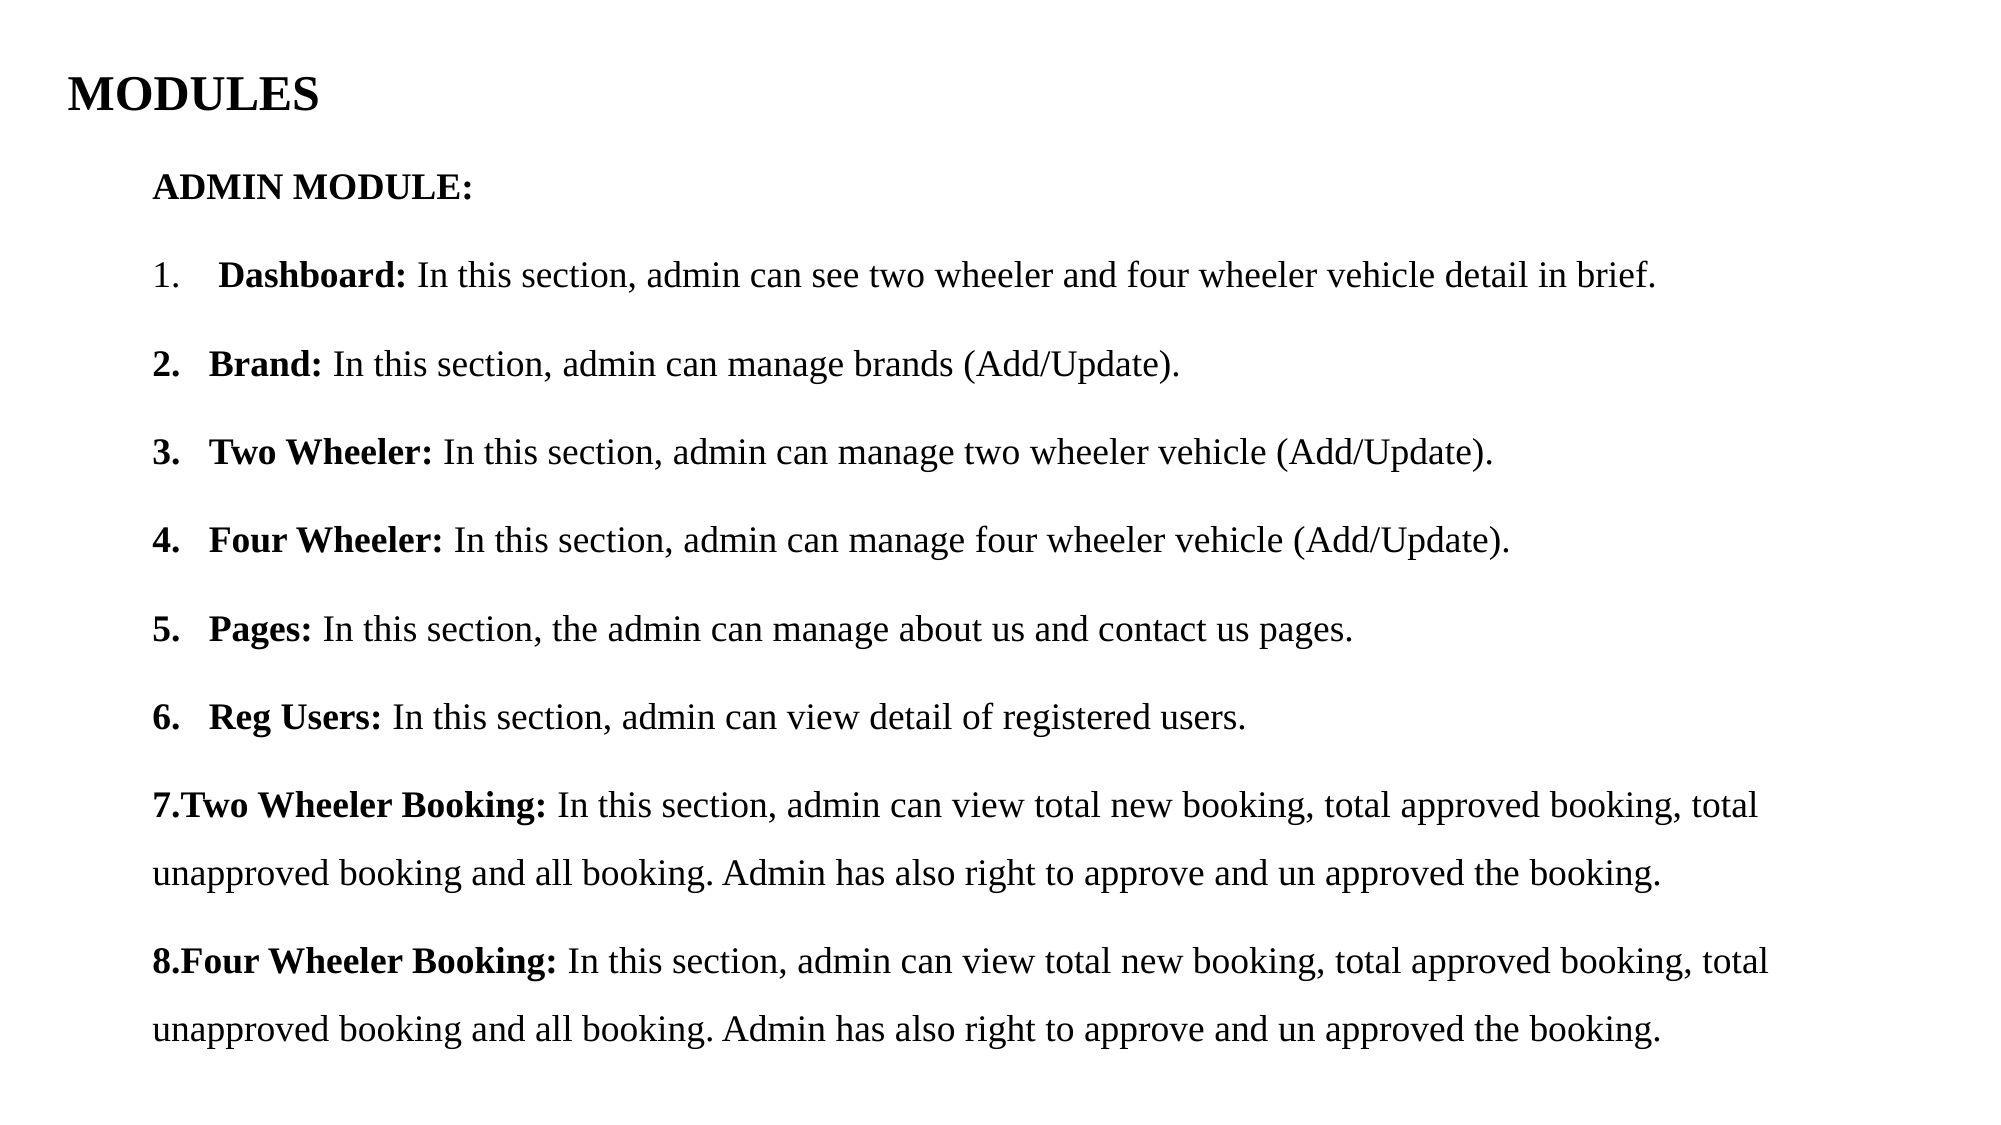

# MODULES
ADMIN MODULE:
 Dashboard: In this section, admin can see two wheeler and four wheeler vehicle detail in brief.
Brand: In this section, admin can manage brands (Add/Update).
Two Wheeler: In this section, admin can manage two wheeler vehicle (Add/Update).
Four Wheeler: In this section, admin can manage four wheeler vehicle (Add/Update).
Pages: In this section, the admin can manage about us and contact us pages.
Reg Users: In this section, admin can view detail of registered users.
7.Two Wheeler Booking: In this section, admin can view total new booking, total approved booking, total unapproved booking and all booking. Admin has also right to approve and un approved the booking.
8.Four Wheeler Booking: In this section, admin can view total new booking, total approved booking, total unapproved booking and all booking. Admin has also right to approve and un approved the booking.